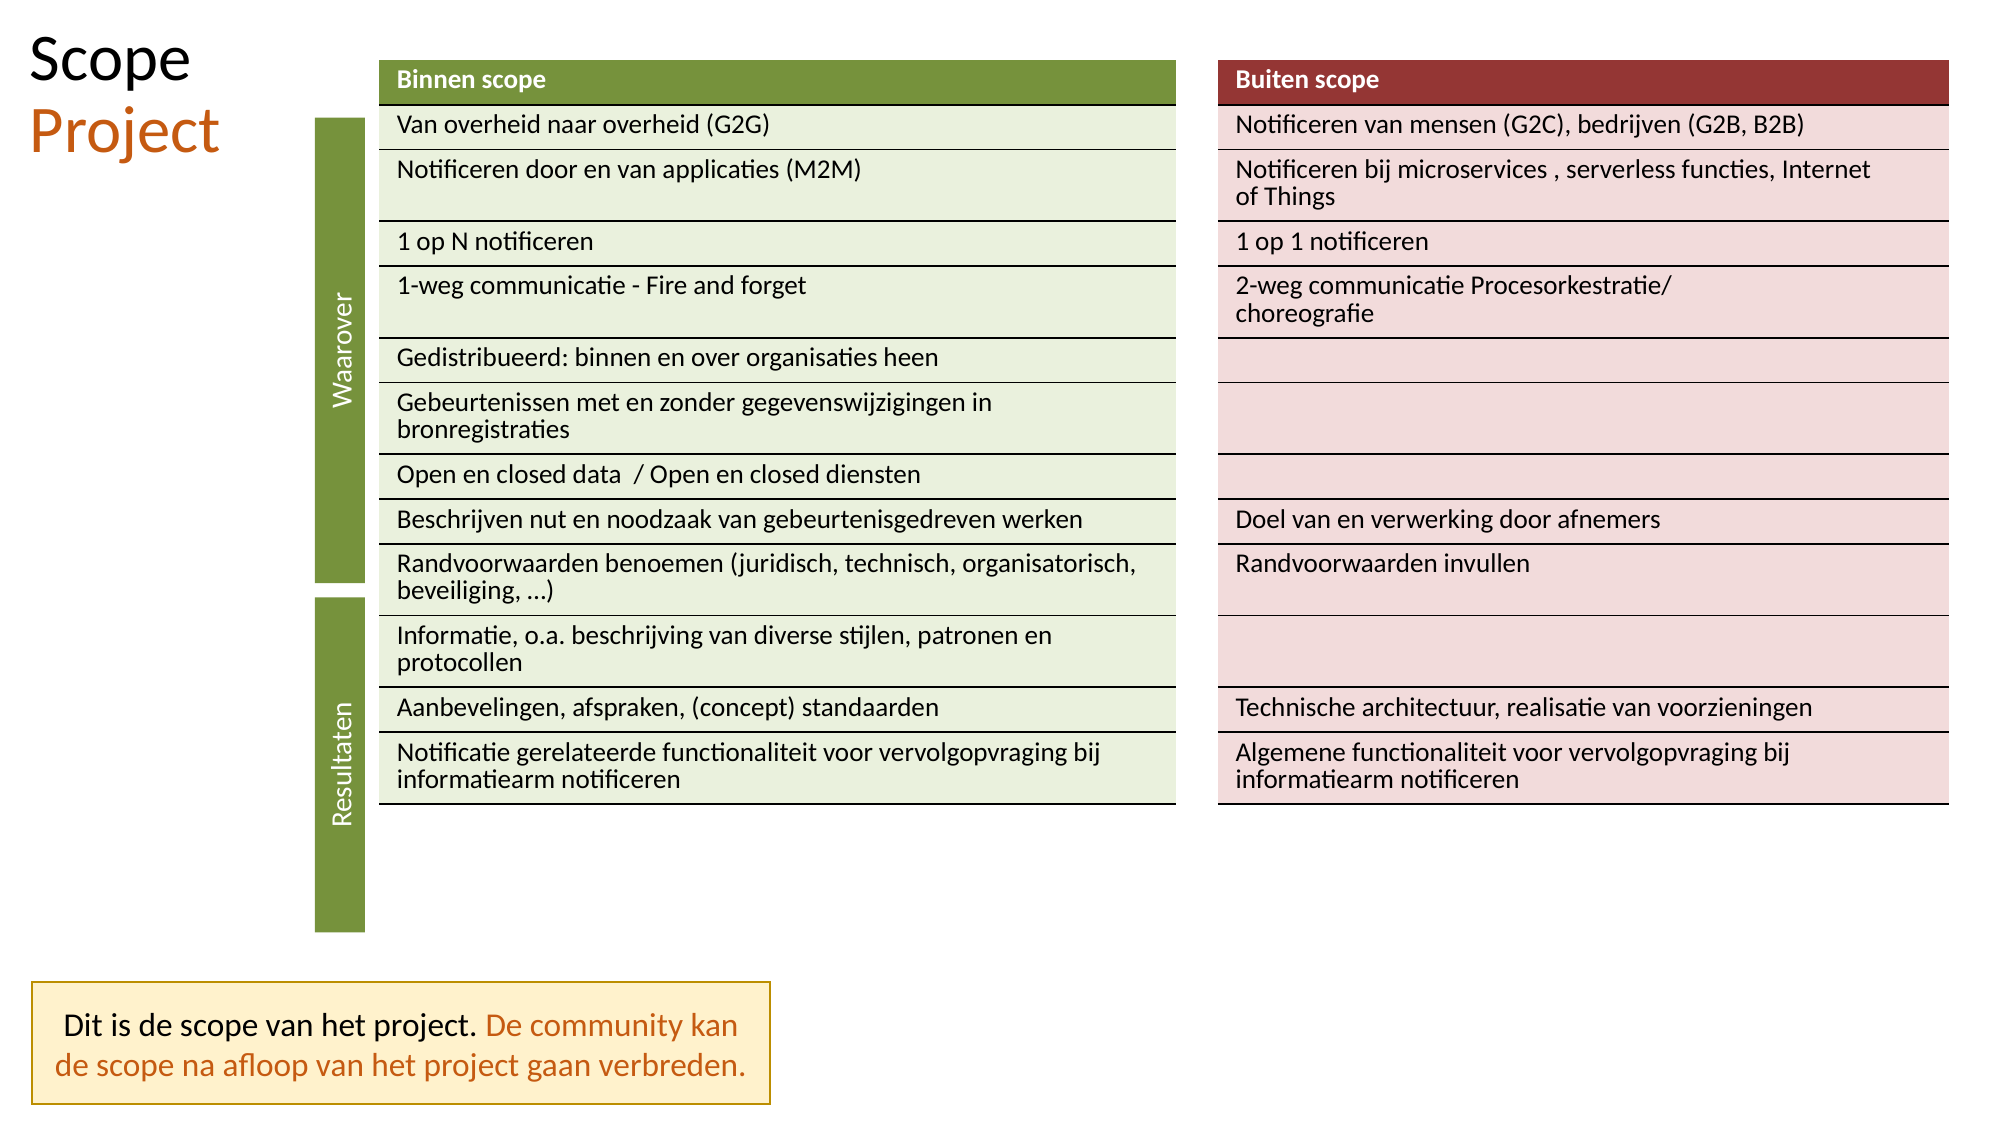

# Scope Project
| Binnen scope |  | Buiten scope |
| --- | --- | --- |
| Van overheid naar overheid (G2G) |  | Notificeren van mensen (G2C), bedrijven (G2B, B2B) |
| Notificeren door en van applicaties (M2M) |  | Notificeren bij microservices , serverless functies, Internet of Things |
| 1 op N notificeren |  | 1 op 1 notificeren |
| 1-weg communicatie - Fire and forget |  | 2-weg communicatie Procesorkestratie/ choreografie |
| Gedistribueerd: binnen en over organisaties heen |  |  |
| Gebeurtenissen met en zonder gegevenswijzigingen in bronregistraties |  |  |
| Open en closed data  / Open en closed diensten |  |  |
| Beschrijven nut en noodzaak van gebeurtenisgedreven werken |  | Doel van en verwerking door afnemers |
| Randvoorwaarden benoemen (juridisch, technisch, organisatorisch, beveiliging, …) |  | Randvoorwaarden invullen |
| Informatie, o.a. beschrijving van diverse stijlen, patronen en protocollen |  |  |
| Aanbevelingen, afspraken, (concept) standaarden |  | Technische architectuur, realisatie van voorzieningen |
| Notificatie gerelateerde functionaliteit voor vervolgopvraging bij informatiearm notificeren |  | Algemene functionaliteit voor vervolgopvraging bij informatiearm notificeren |
Waarover
Resultaten
Dit is de scope van het project. De community kan de scope na afloop van het project gaan verbreden.